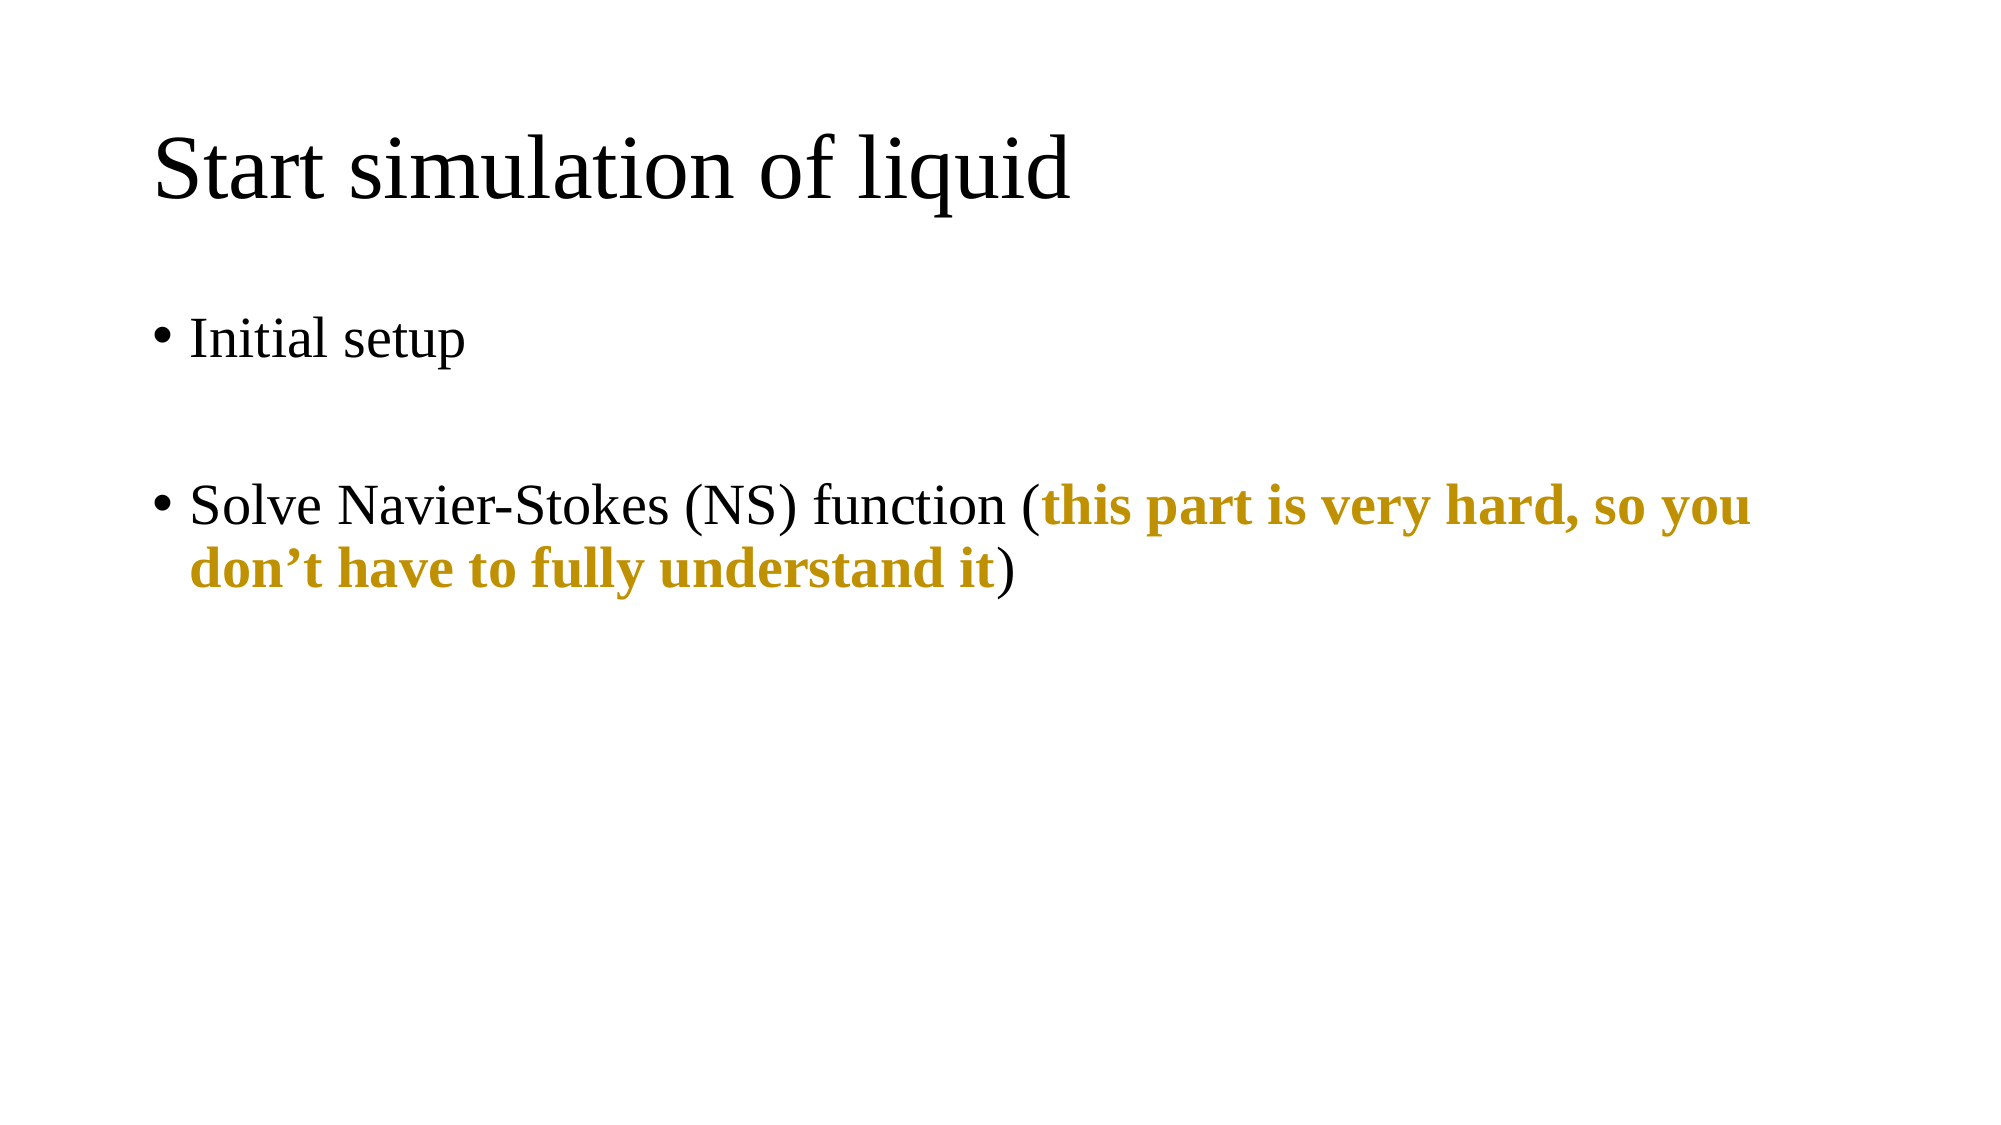

# Start simulation of liquid
Initial setup

Solve Navier-Stokes (NS) function (this part is very hard, so you don’t have to fully understand it)